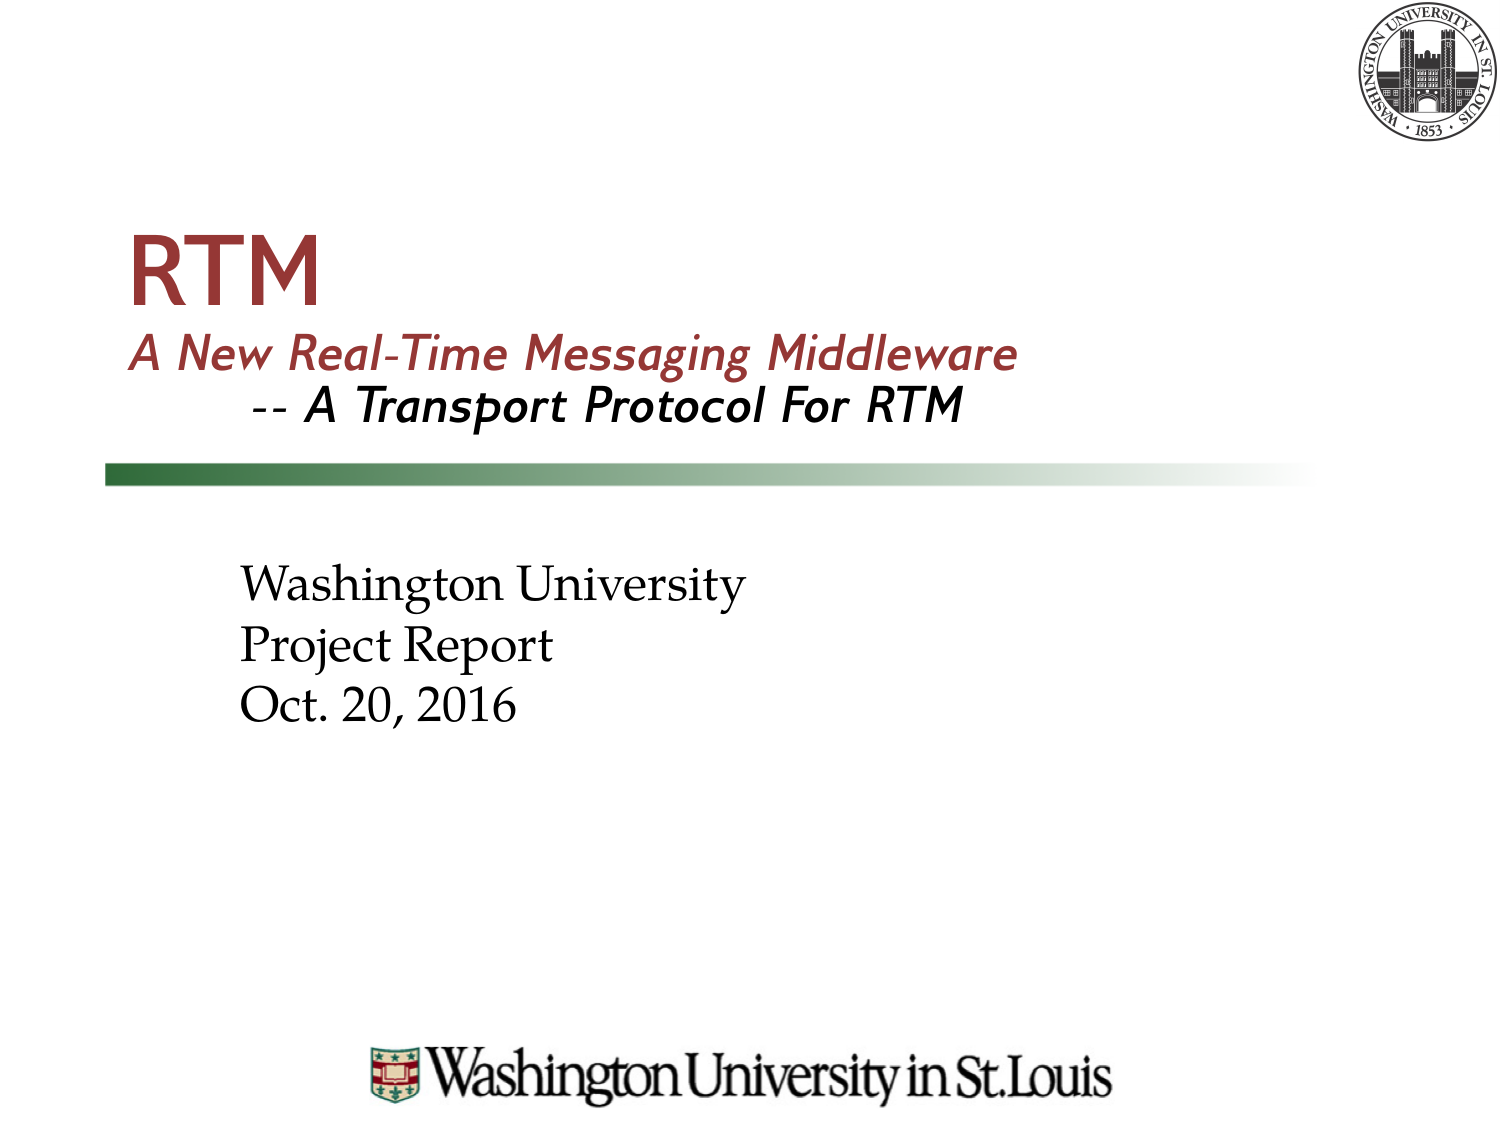

# RTM A New Real-Time Messaging Middleware -- A Transport Protocol For RTM
Washington University
Project Report
Oct. 20, 2016